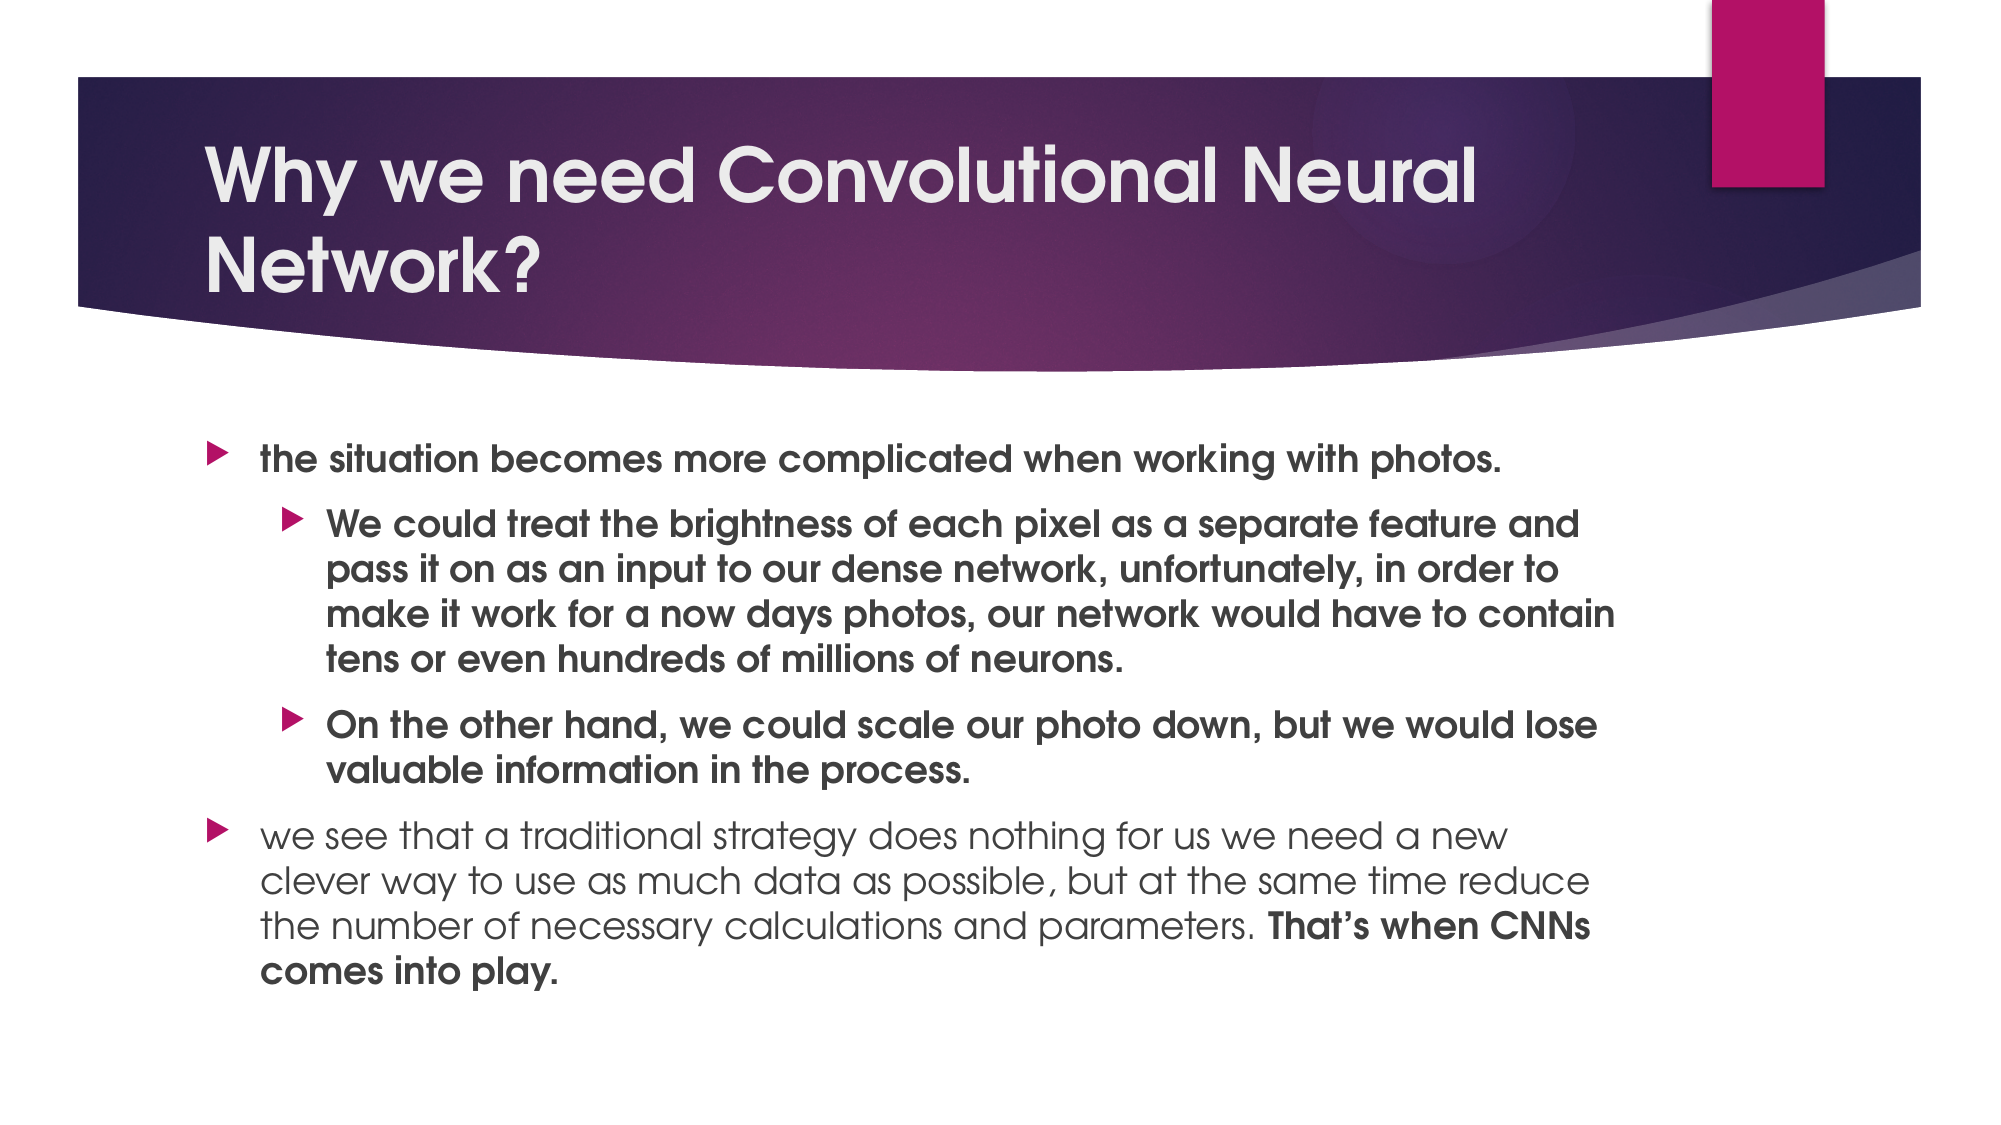

# Why we need Convolutional Neural Network?
the situation becomes more complicated when working with photos.
We could treat the brightness of each pixel as a separate feature and pass it on as an input to our dense network, unfortunately, in order to make it work for a now days photos, our network would have to contain tens or even hundreds of millions of neurons.
On the other hand, we could scale our photo down, but we would lose valuable information in the process.
we see that a traditional strategy does nothing for us we need a new clever way to use as much data as possible, but at the same time reduce the number of necessary calculations and parameters. That’s when CNNs comes into play.